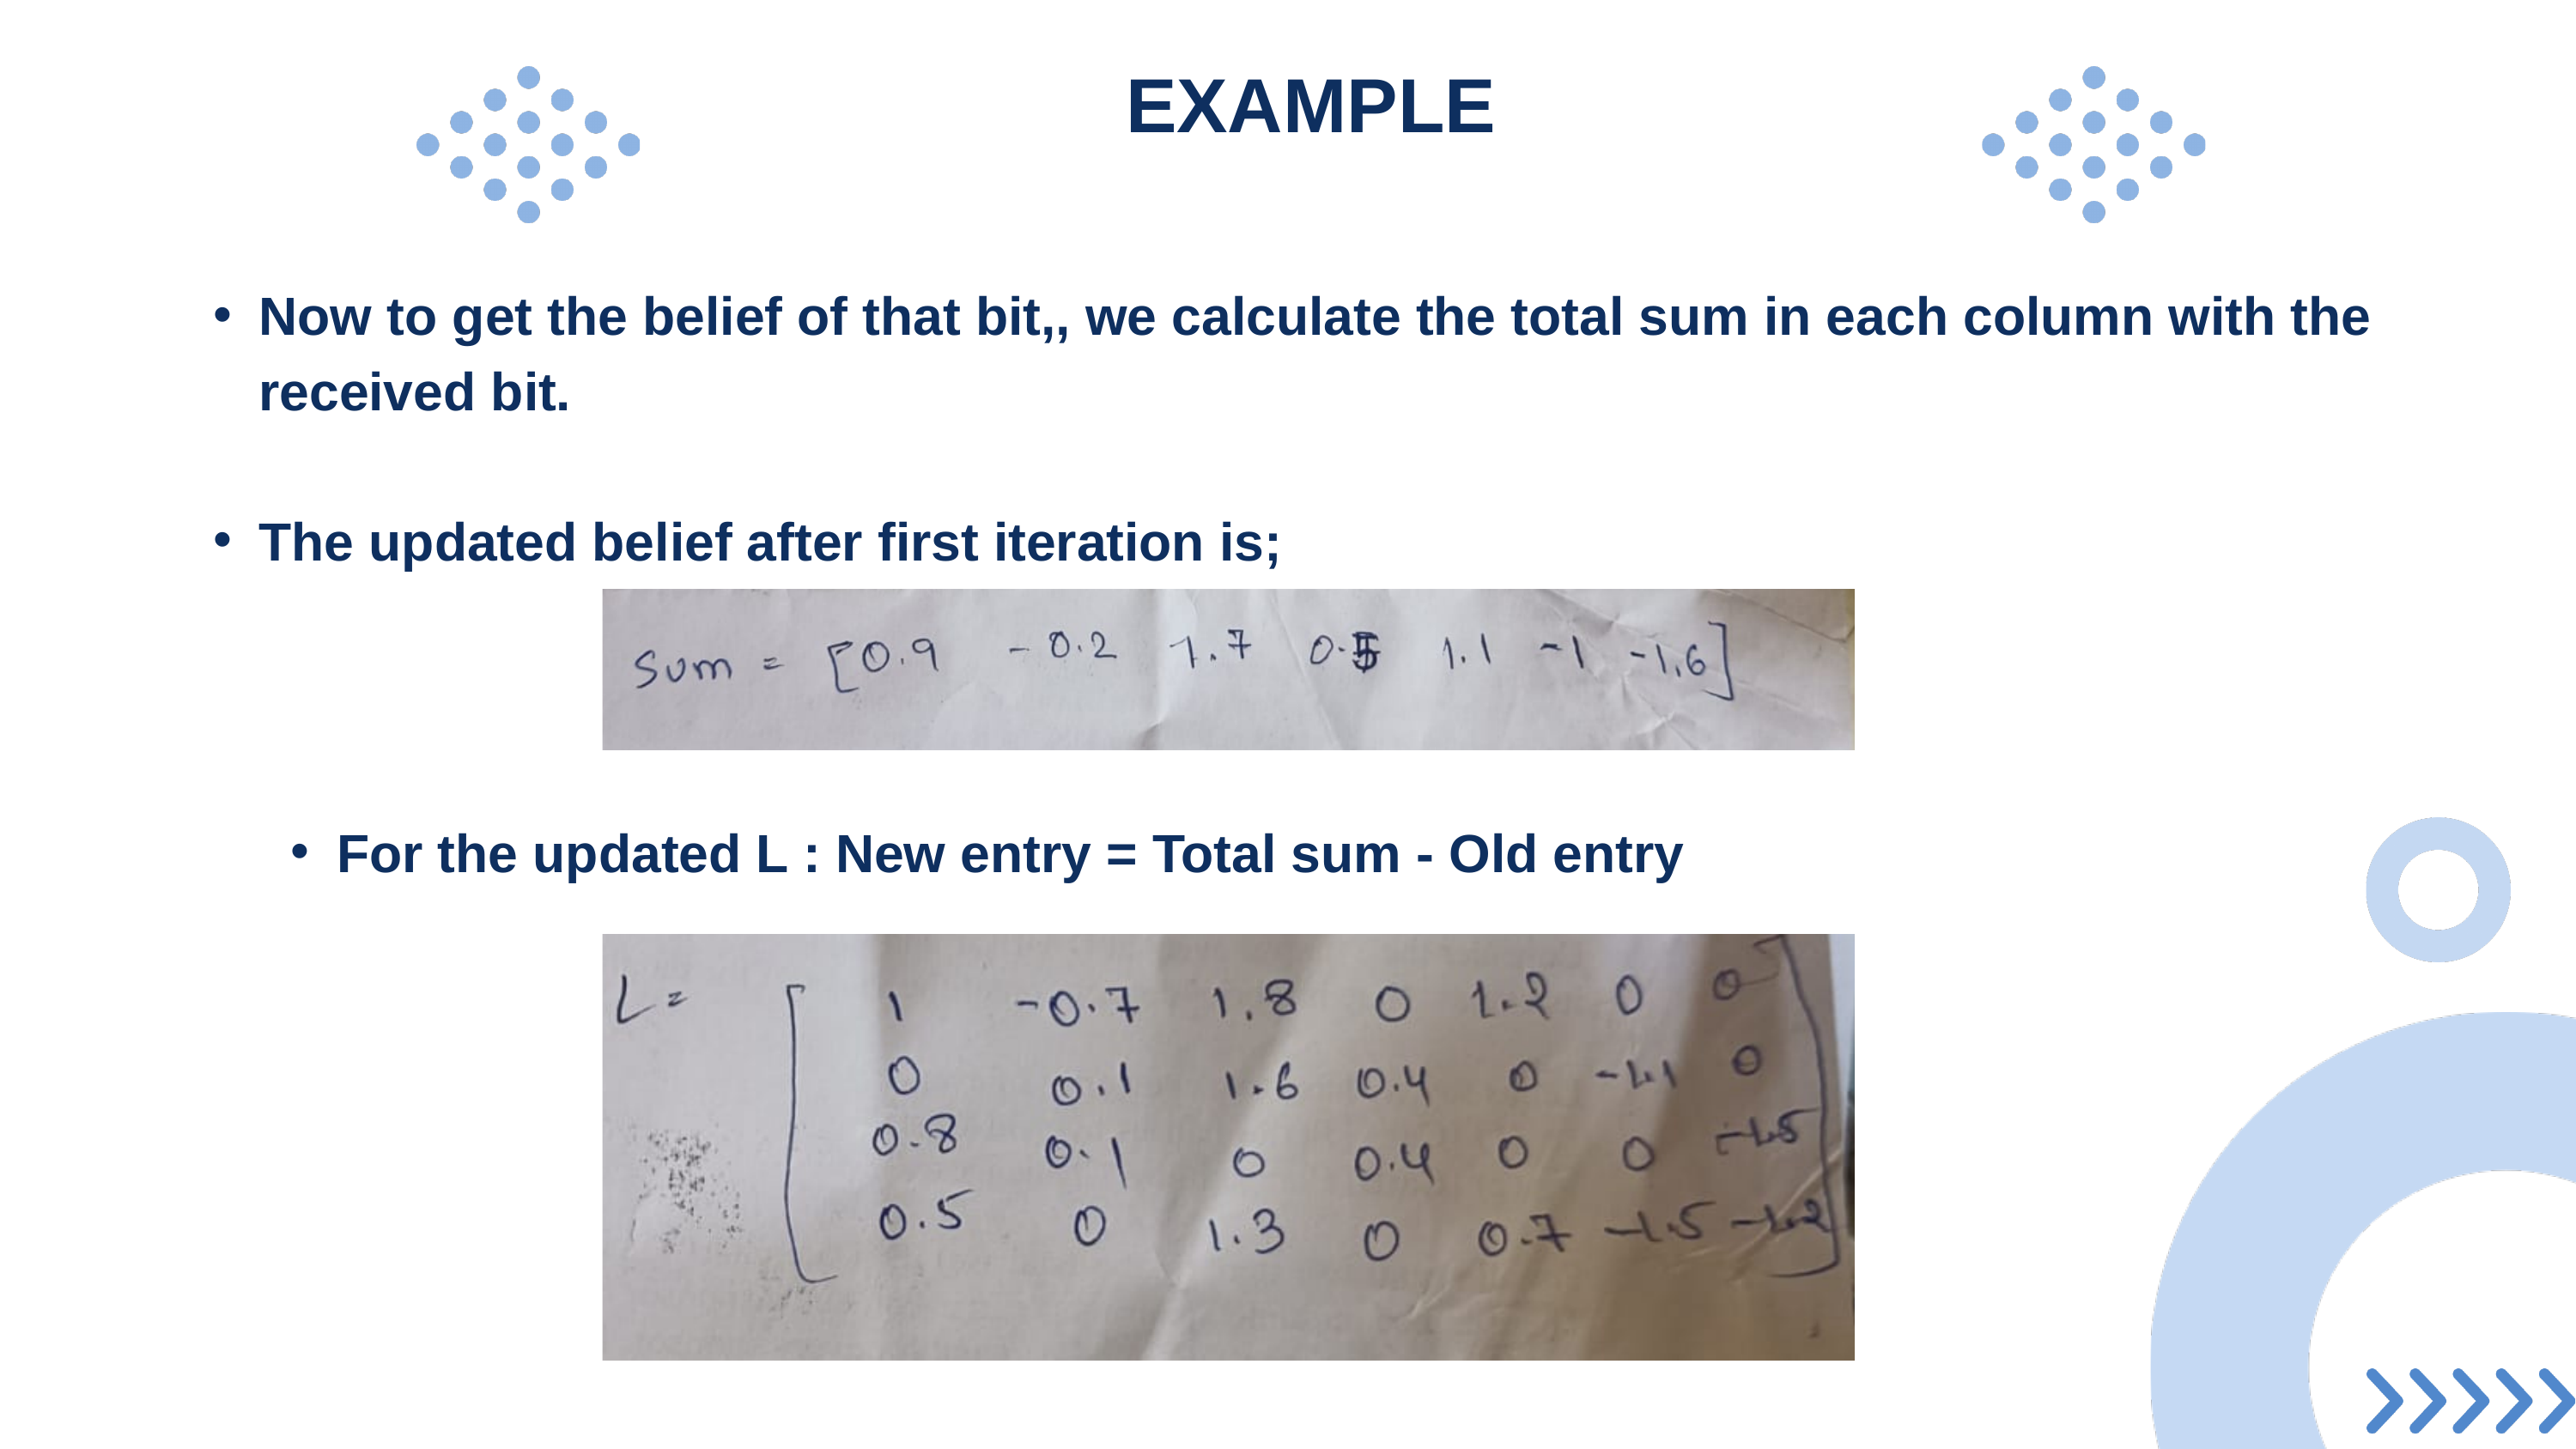

EXAMPLE

Now to get the belief of that bit,, we calculate the total sum in each column with the received bit.

The updated belief after first iteration is;

For the updated L : New entry = Total sum - Old entry